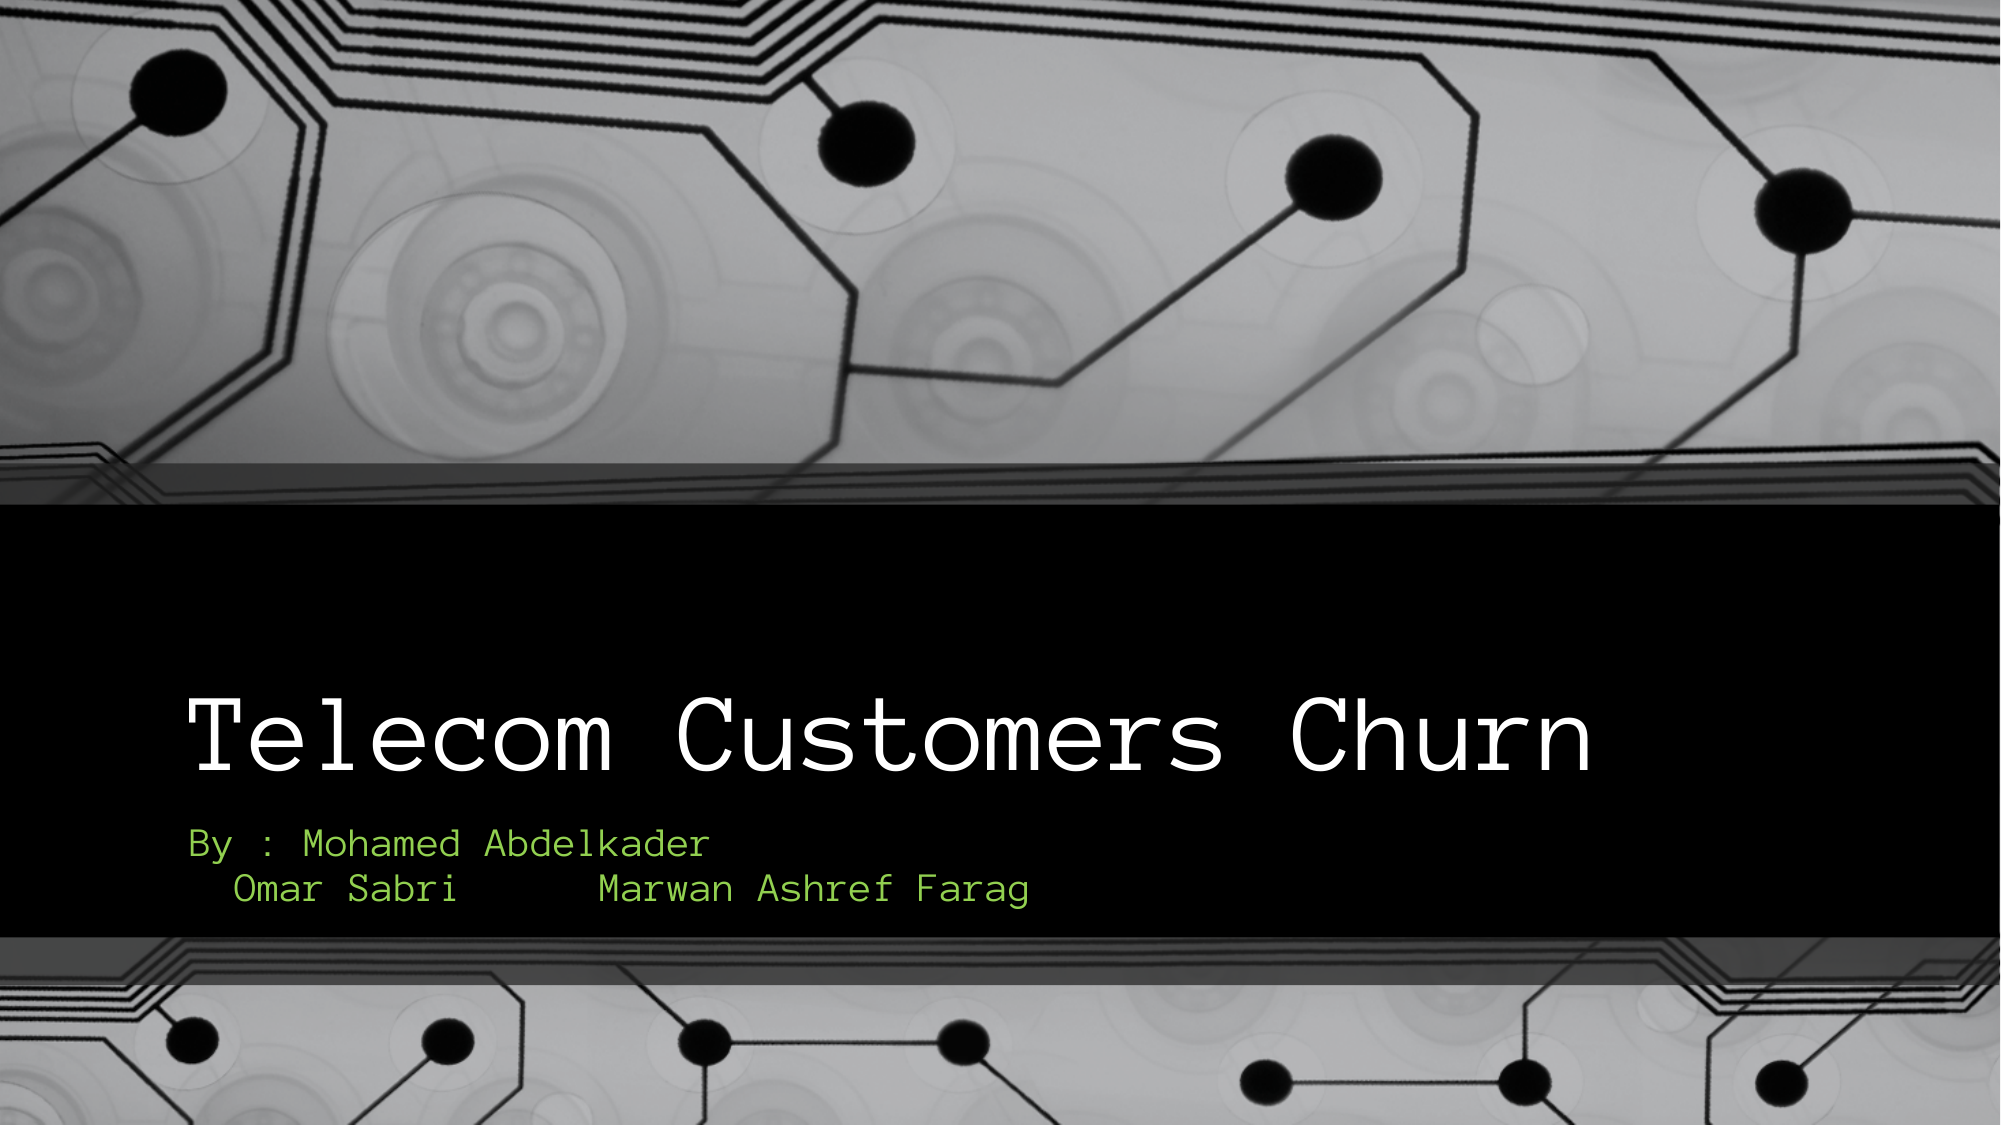

# Telecom Customers Churn
By : Mohamed Abdelkader
  Omar Sabri      Marwan Ashref Farag